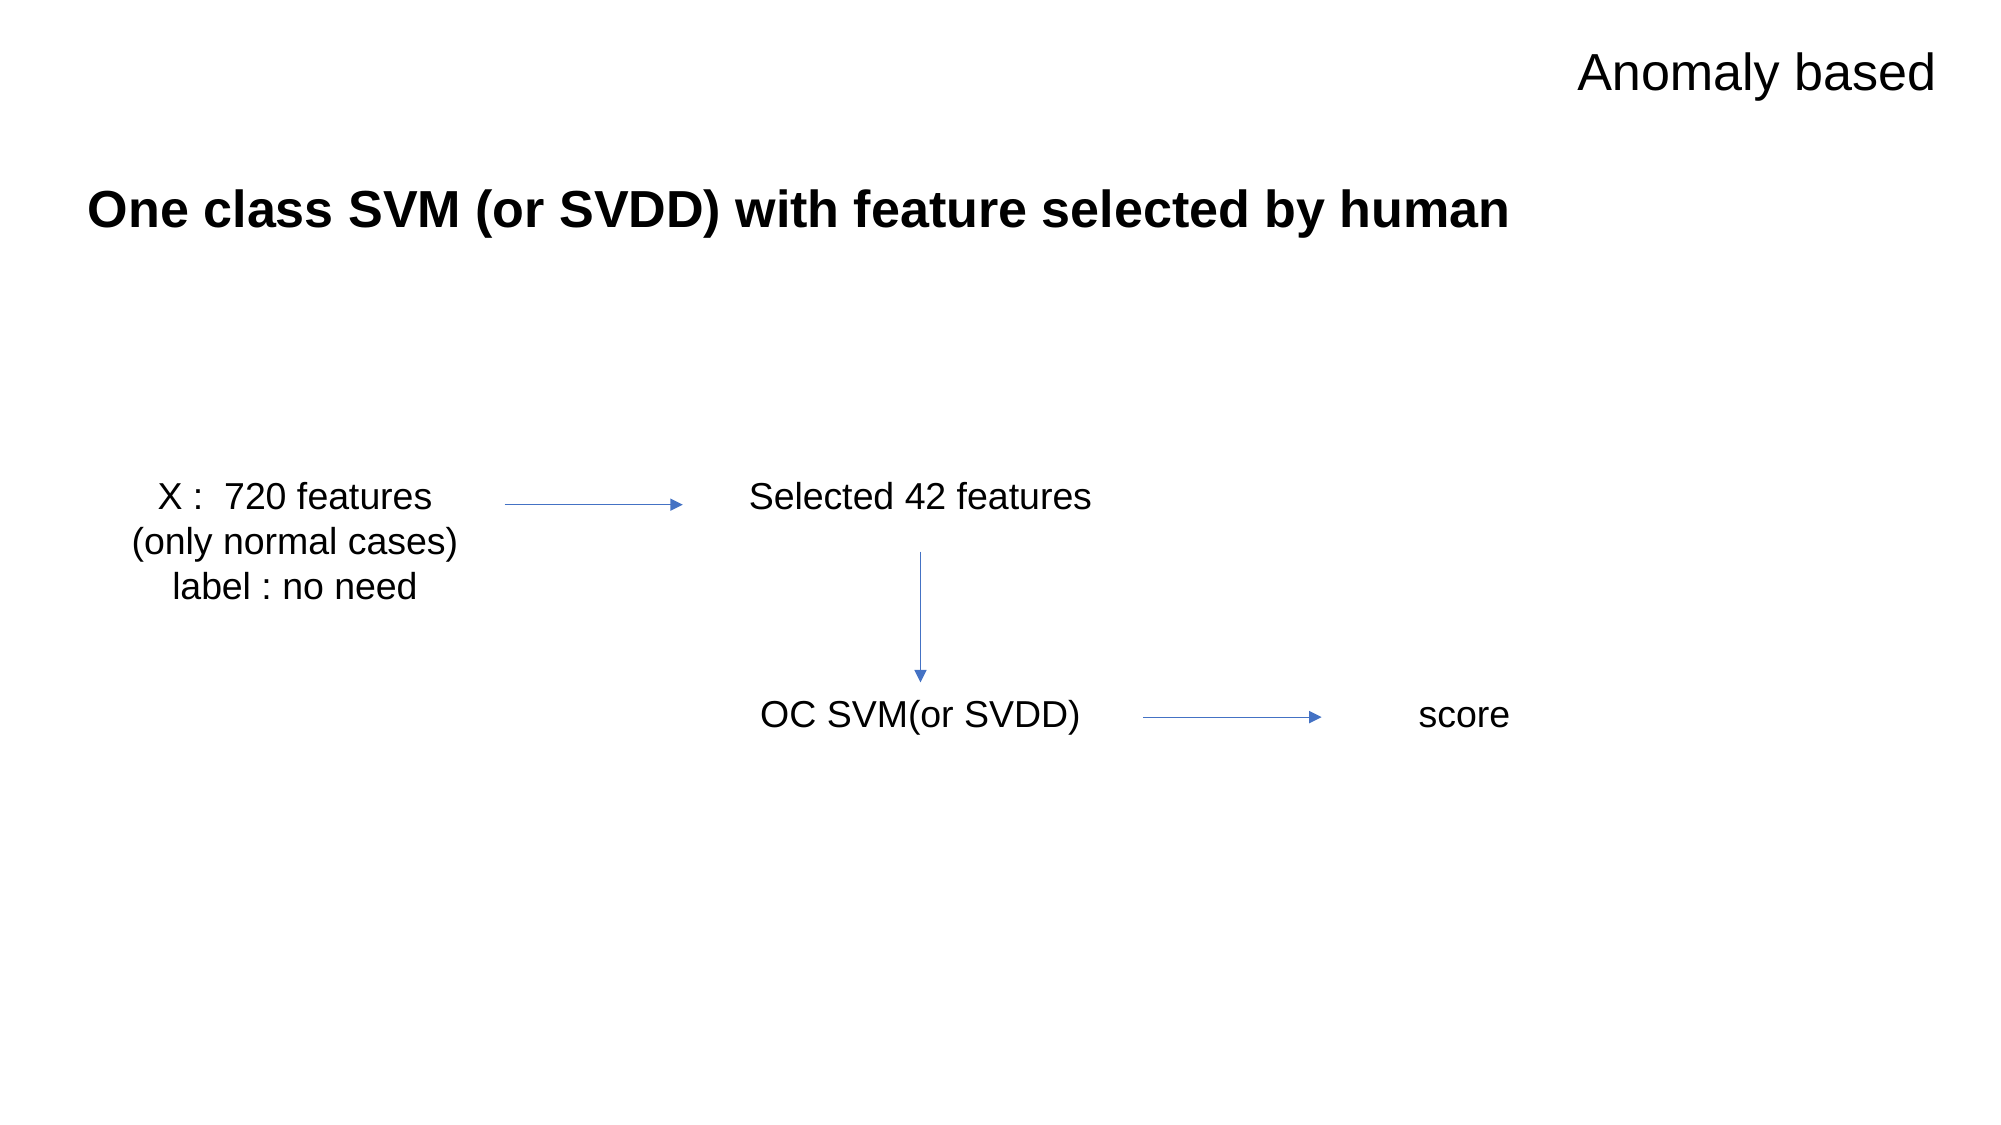

Anomaly based
One class SVM (or SVDD) with feature selected by human
X :  720 features
(only normal cases)
label : no need
Selected 42 features
OC SVM(or SVDD)
score